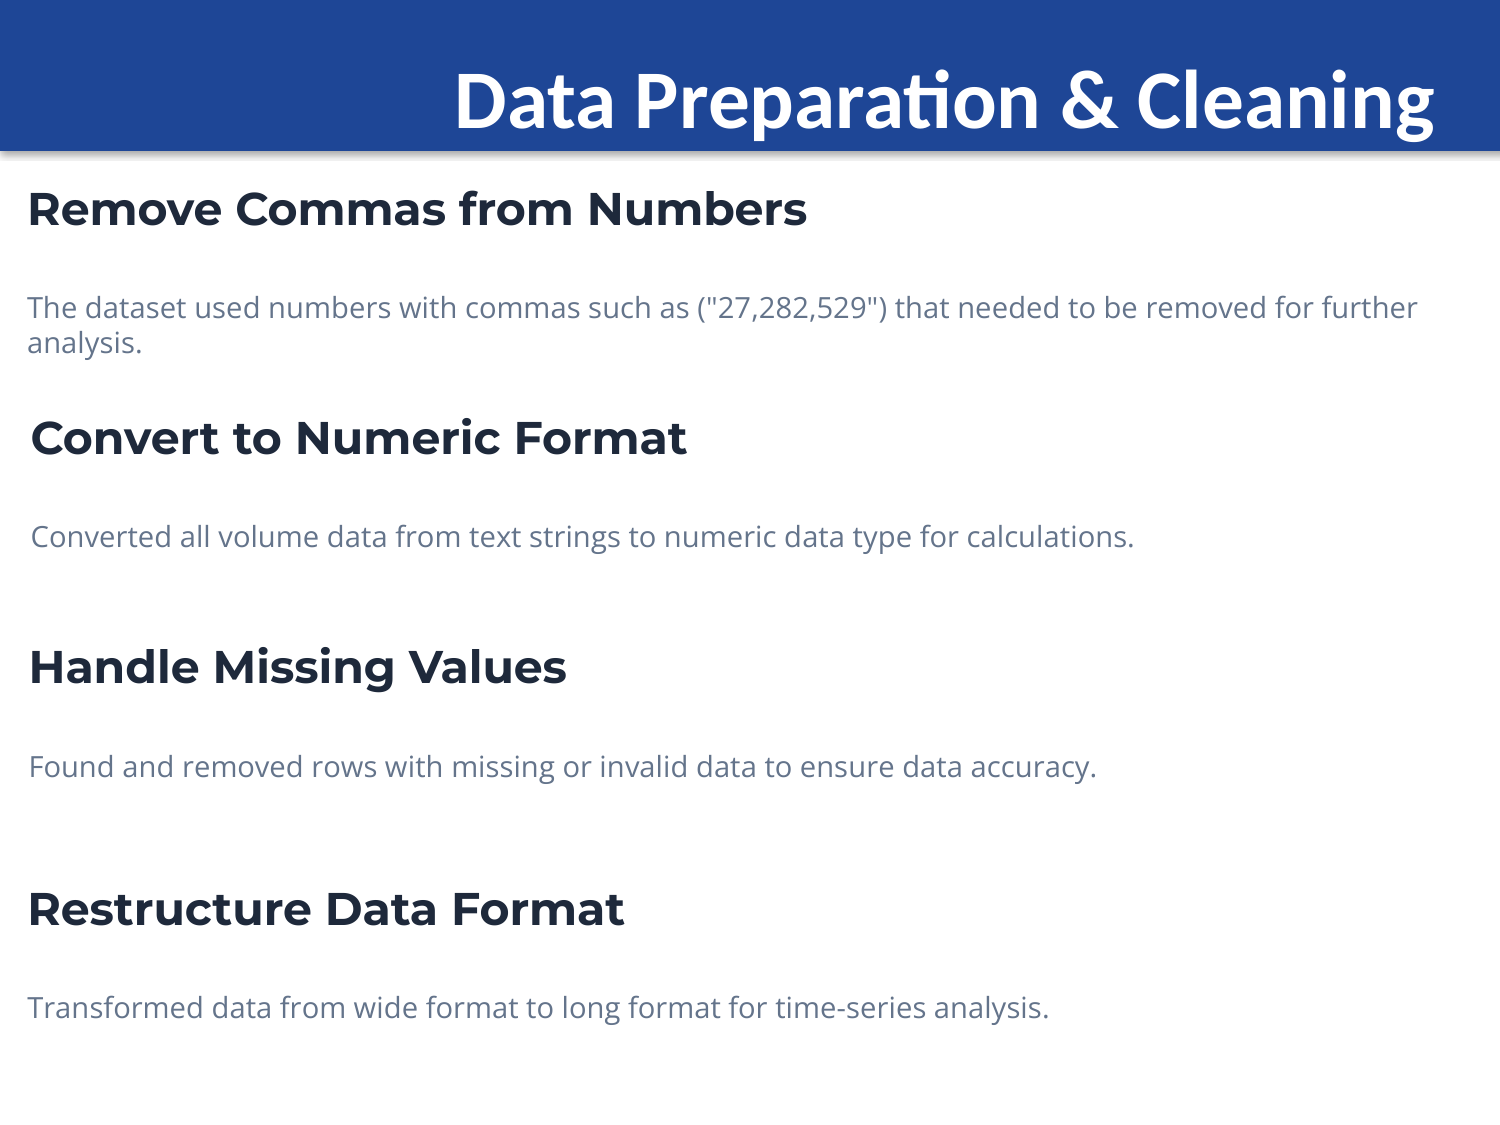

Data Preparation & Cleaning
Remove Commas from Numbers

The dataset used numbers with commas such as ("27,282,529") that needed to be removed for further analysis.

Convert to Numeric Format

Converted all volume data from text strings to numeric data type for calculations.

Handle Missing Values

Found and removed rows with missing or invalid data to ensure data accuracy.

Restructure Data Format

Transformed data from wide format to long format for time-series analysis.